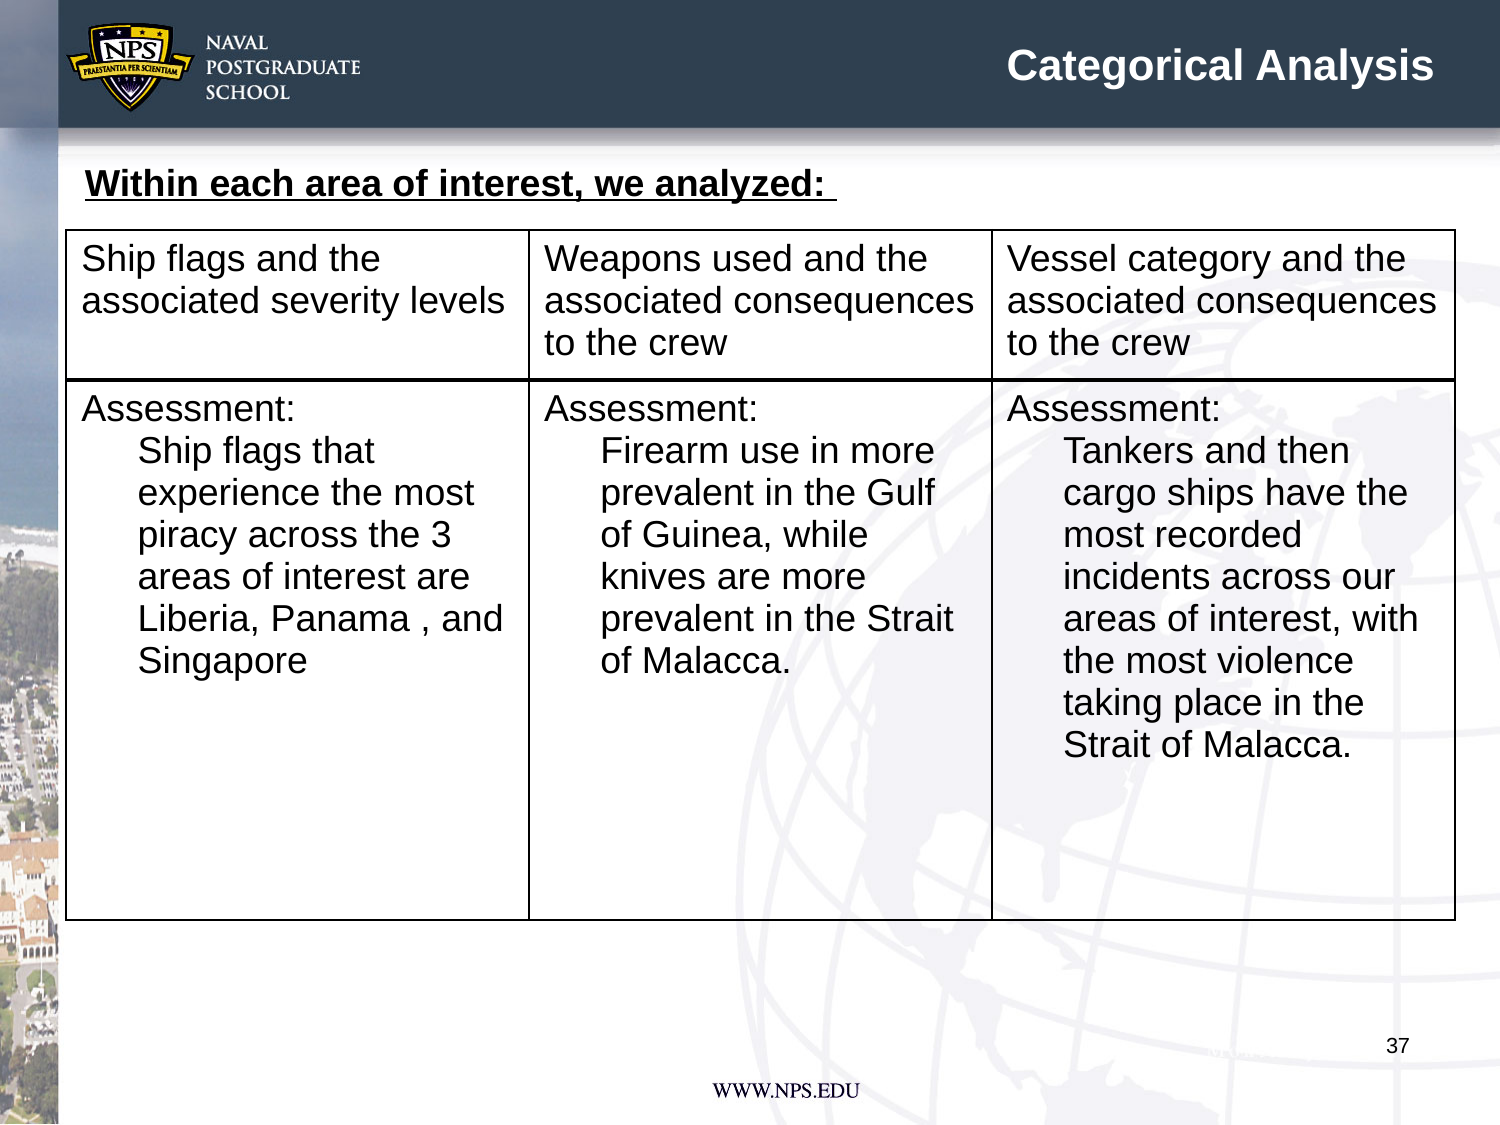

# Categorical Analysis
Within each area of interest, we analyzed:
| Ship flags and the associated severity levels | Weapons used and the associated consequences to the crew | Vessel category and the associated consequences to the crew |
| --- | --- | --- |
| Assessment: Ship flags that experience the most piracy across the 3 areas of interest are Liberia, Panama , and Singapore | Assessment: Firearm use in more prevalent in the Gulf of Guinea, while knives are more prevalent in the Strait of Malacca. | Assessment: Tankers and then cargo ships have the most recorded incidents across our areas of interest, with the most violence taking place in the Strait of Malacca. |
37